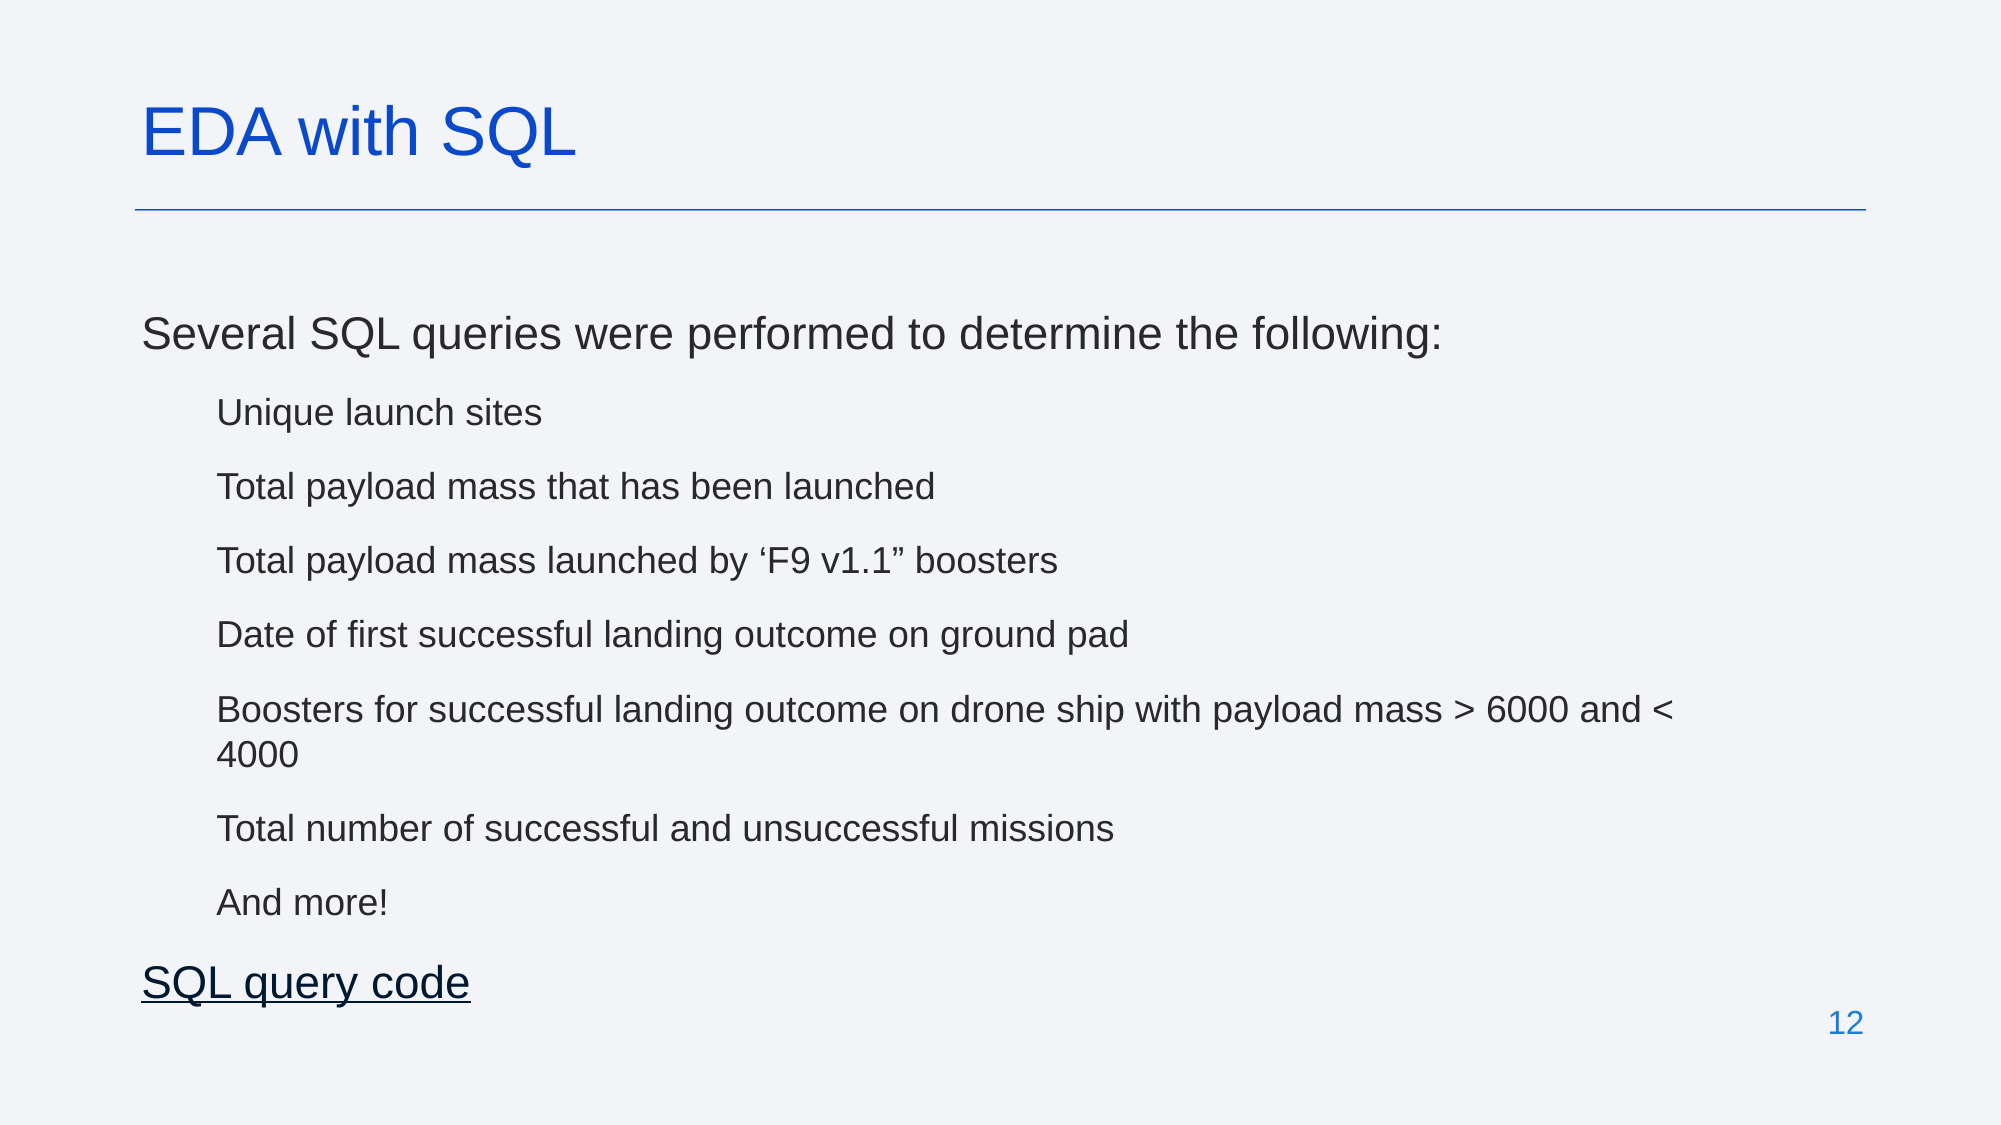

EDA with SQL
Several SQL queries were performed to determine the following:
Unique launch sites
Total payload mass that has been launched
Total payload mass launched by ‘F9 v1.1” boosters
Date of first successful landing outcome on ground pad
Boosters for successful landing outcome on drone ship with payload mass > 6000 and < 4000
Total number of successful and unsuccessful missions
And more!
SQL query code

12